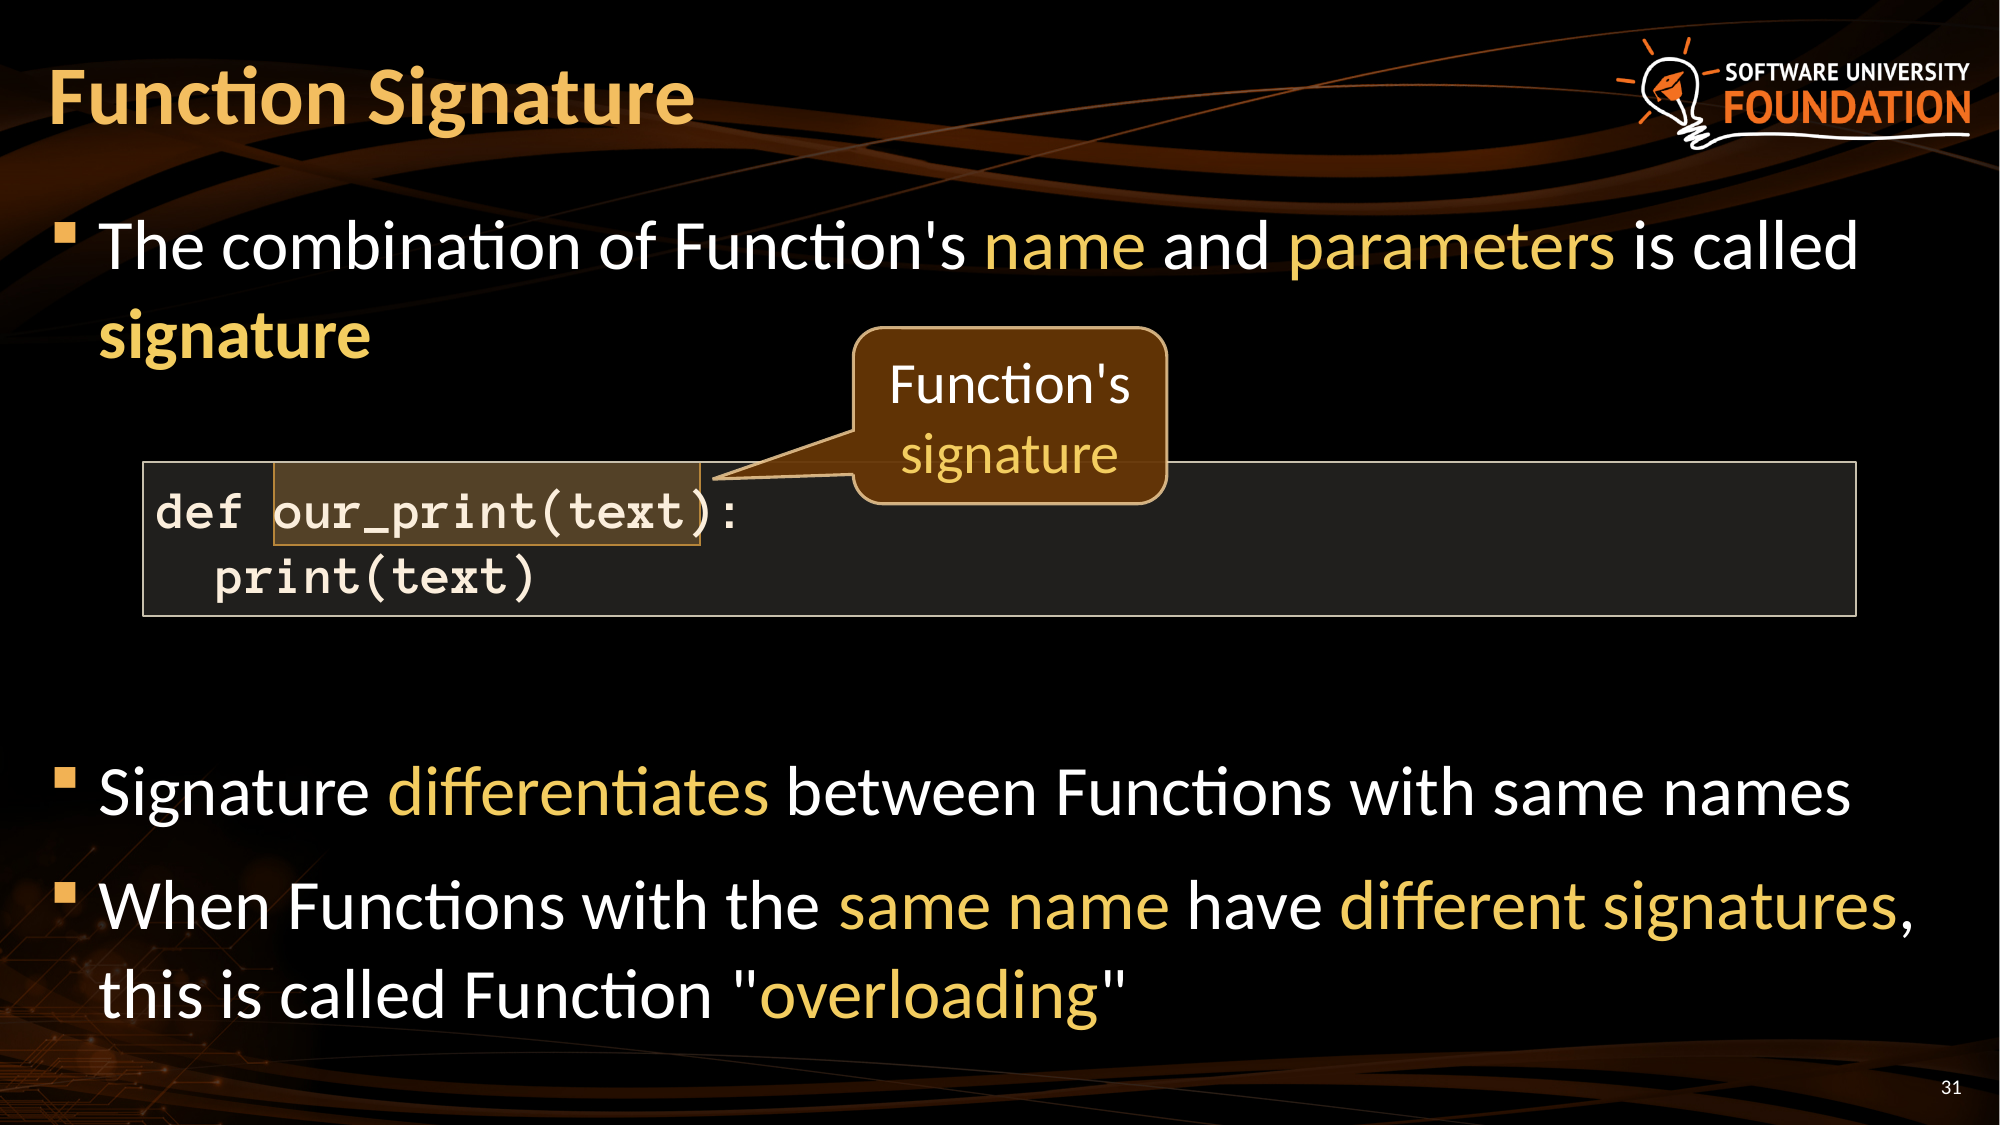

# Function Signature
The combination of Function's name and parameters is called signature

Signature differentiates between Functions with same names
When Functions with the same name have different signatures, this is called Function "overloading"
Function's signature

def our_print(text):
  print(text)
31